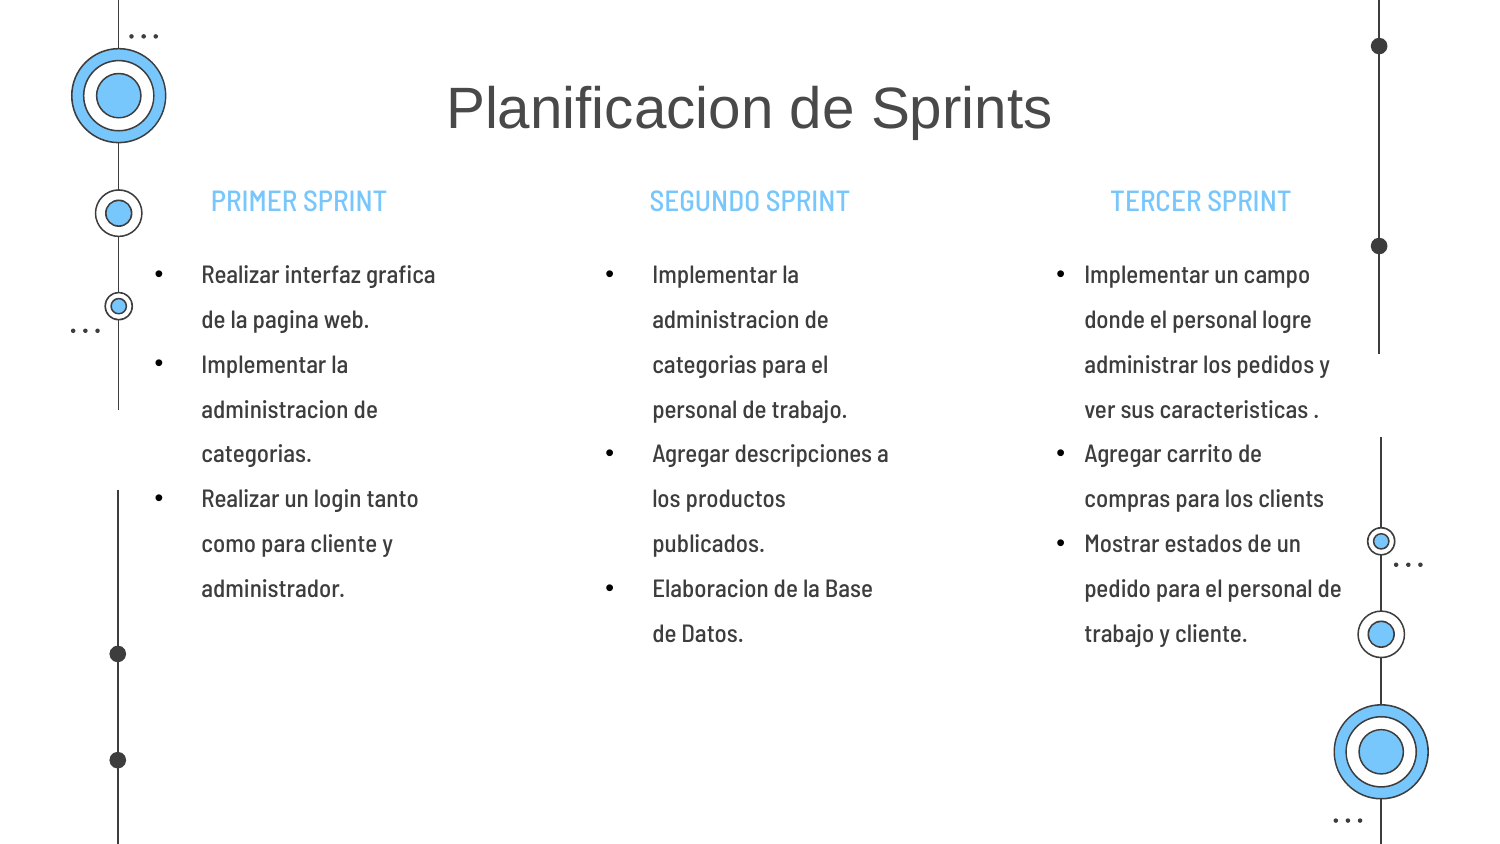

# Planificacion de Sprints
PRIMER SPRINT
TERCER SPRINT
SEGUNDO SPRINT
Realizar interfaz grafica de la pagina web.
Implementar la administracion de categorias.
Realizar un login tanto como para cliente y administrador.
Implementar la administracion de categorias para el personal de trabajo.
Agregar descripciones a los productos publicados.
Elaboracion de la Base de Datos.
Implementar un campo donde el personal logre administrar los pedidos y ver sus caracteristicas .
Agregar carrito de compras para los clients
Mostrar estados de un pedido para el personal de trabajo y cliente.